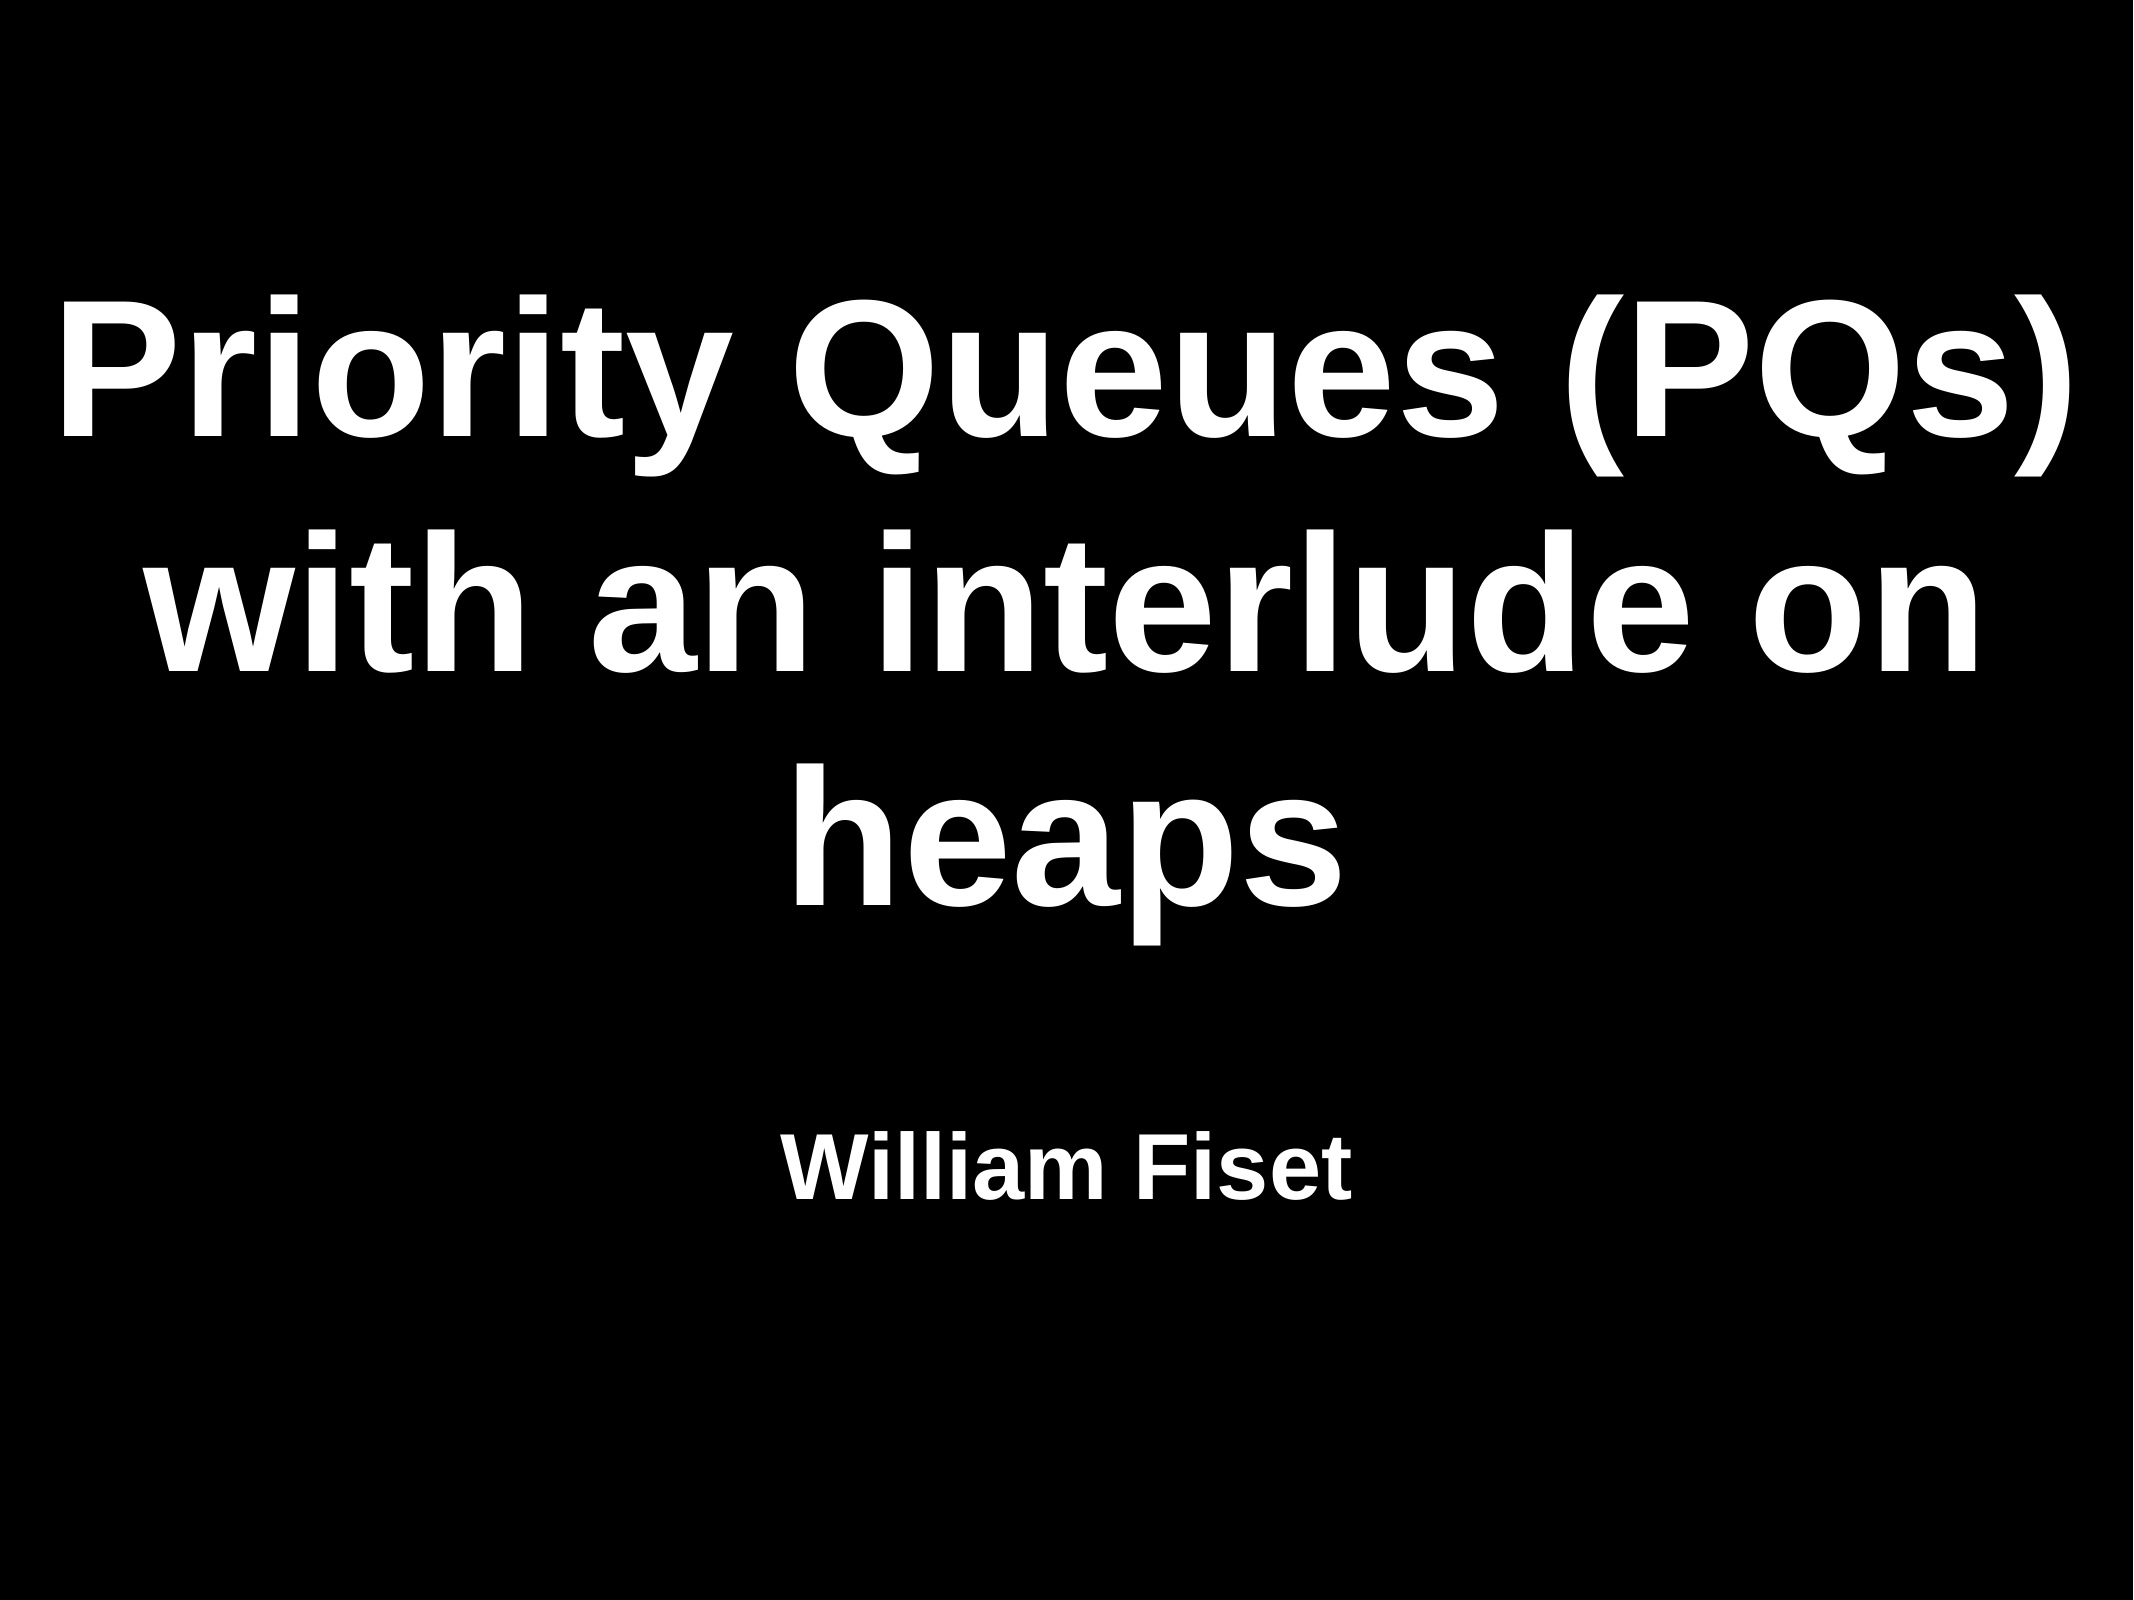

# Priority Queues (PQs) with an interlude on heaps
William Fiset